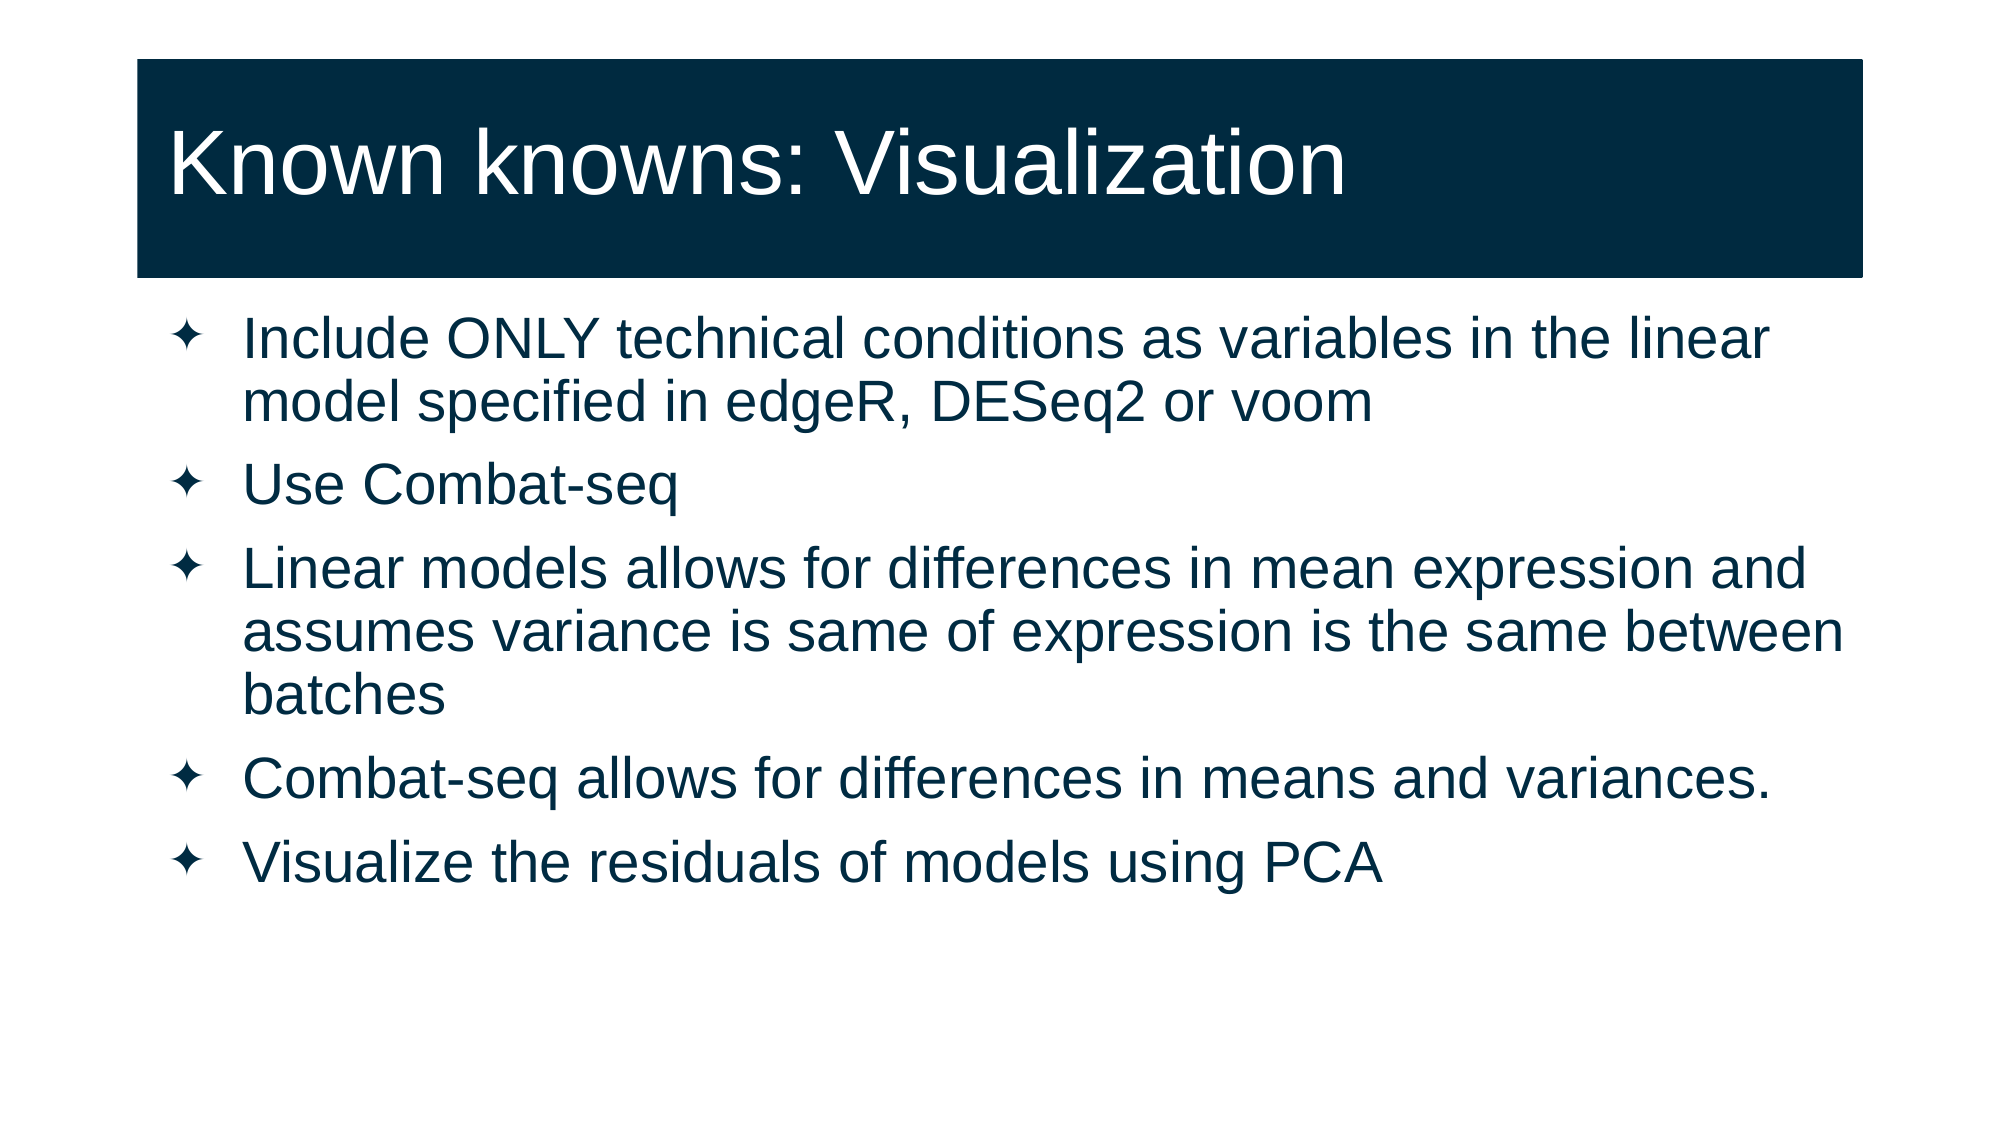

# Known knowns: Visualization
Include ONLY technical conditions as variables in the linear model specified in edgeR, DESeq2 or voom
Use Combat-seq
Linear models allows for differences in mean expression and assumes variance is same of expression is the same between batches
Combat-seq allows for differences in means and variances.
Visualize the residuals of models using PCA